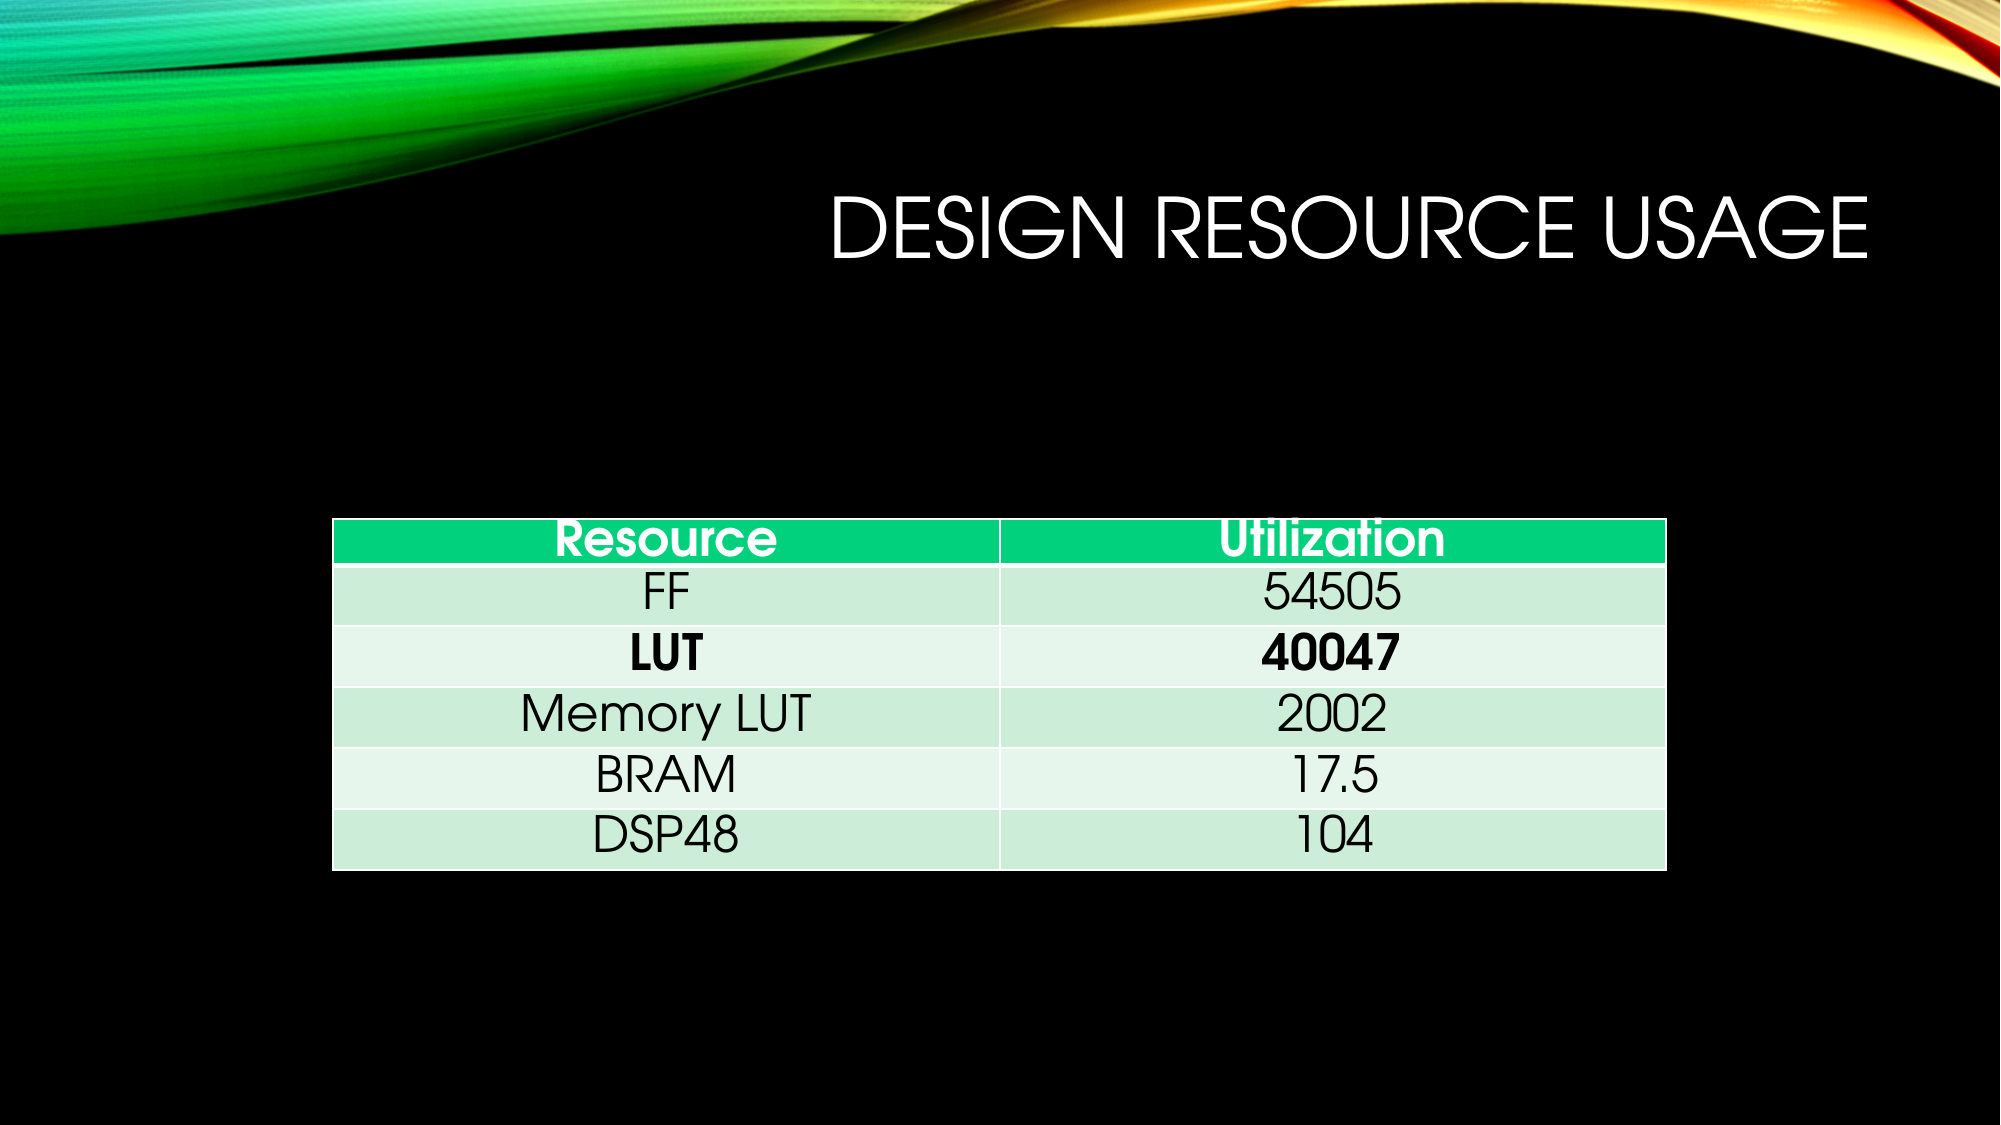

# Design Resource Usage
| Resource | Utilization |
| --- | --- |
| FF | 54505 |
| LUT | 40047 |
| Memory LUT | 2002 |
| BRAM | 17.5 |
| DSP48 | 104 |